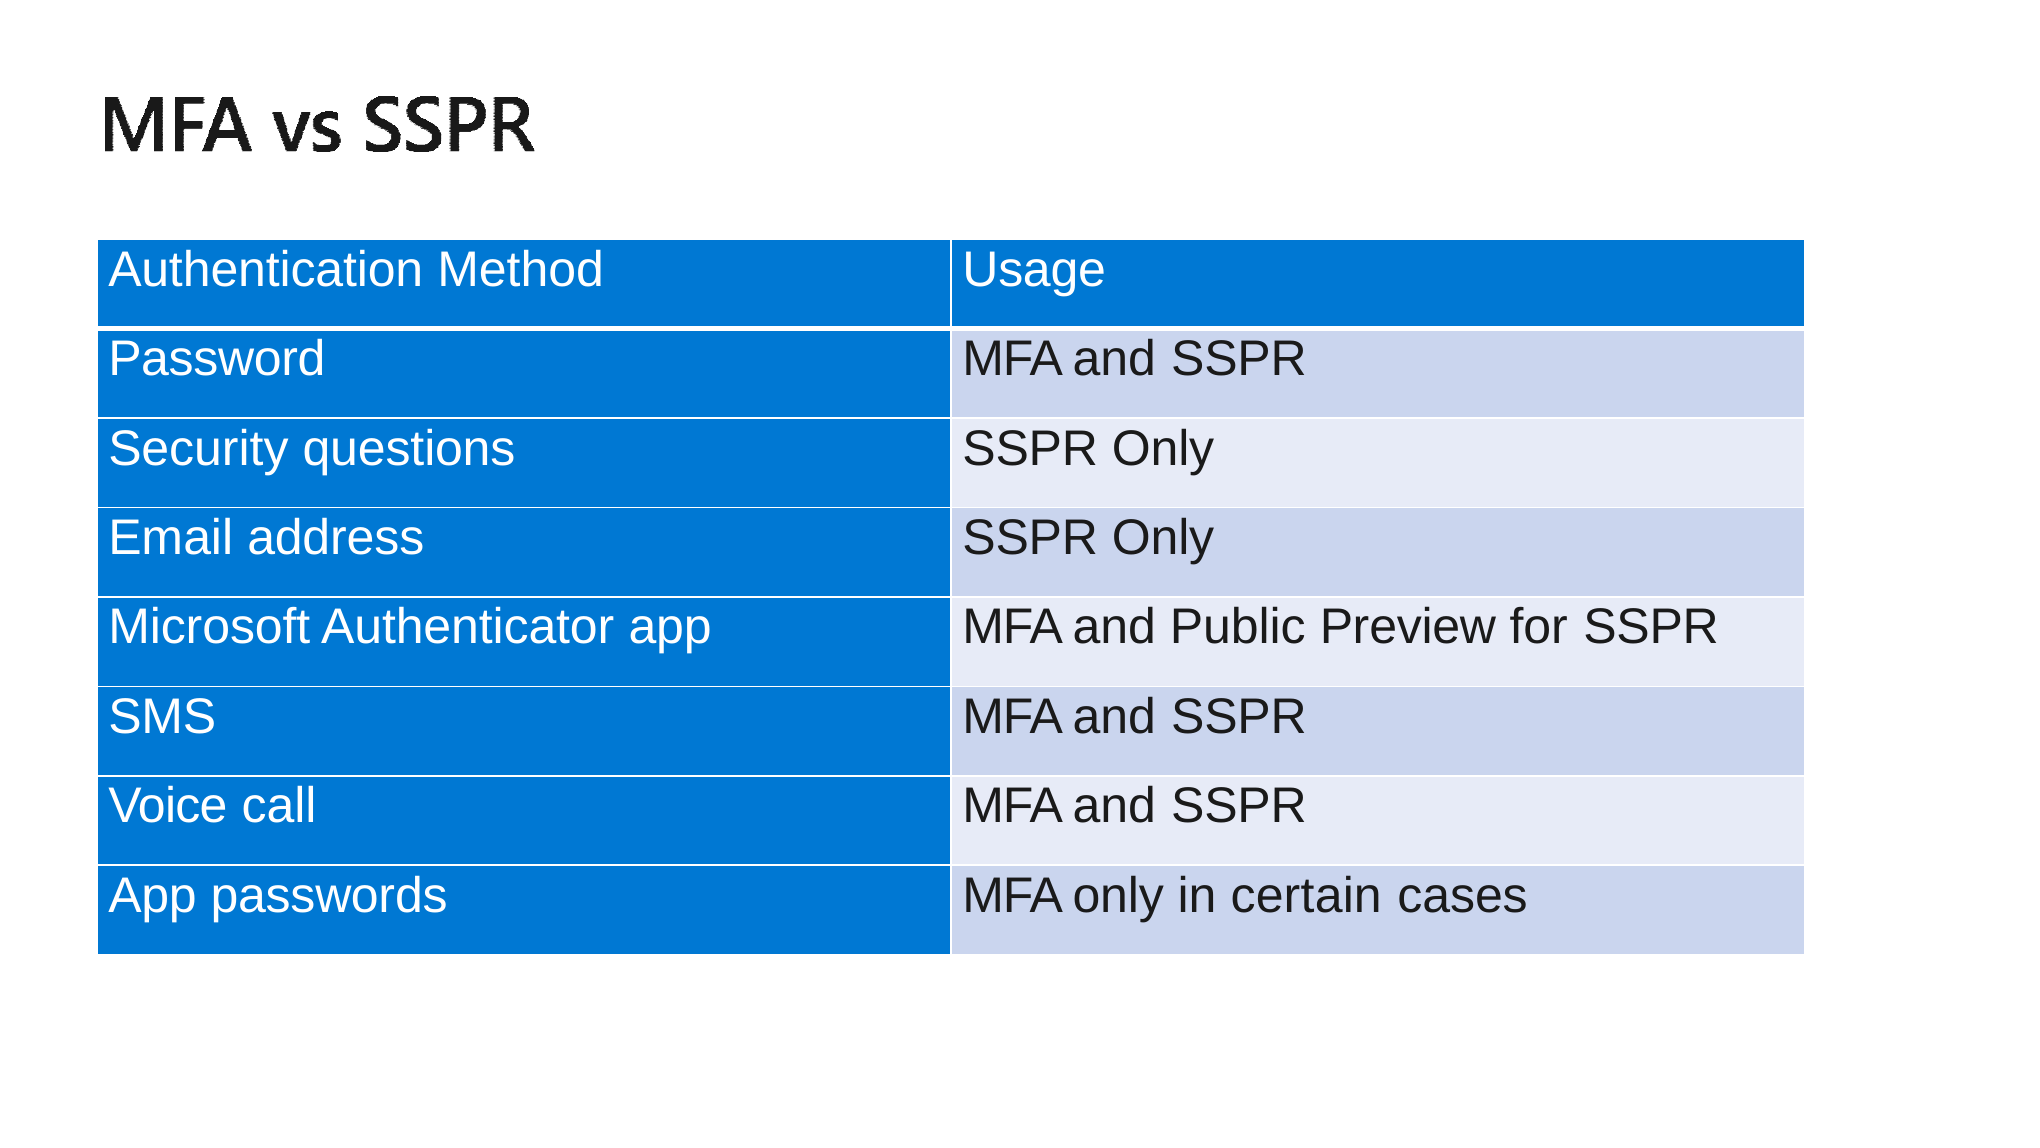

| Authentication Method | Usage |
| --- | --- |
| Password | MFA and SSPR |
| Security questions | SSPR Only |
| Email address | SSPR Only |
| Microsoft Authenticator app | MFA and Public Preview for SSPR |
| SMS | MFA and SSPR |
| Voice call | MFA and SSPR |
| App passwords | MFA only in certain cases |